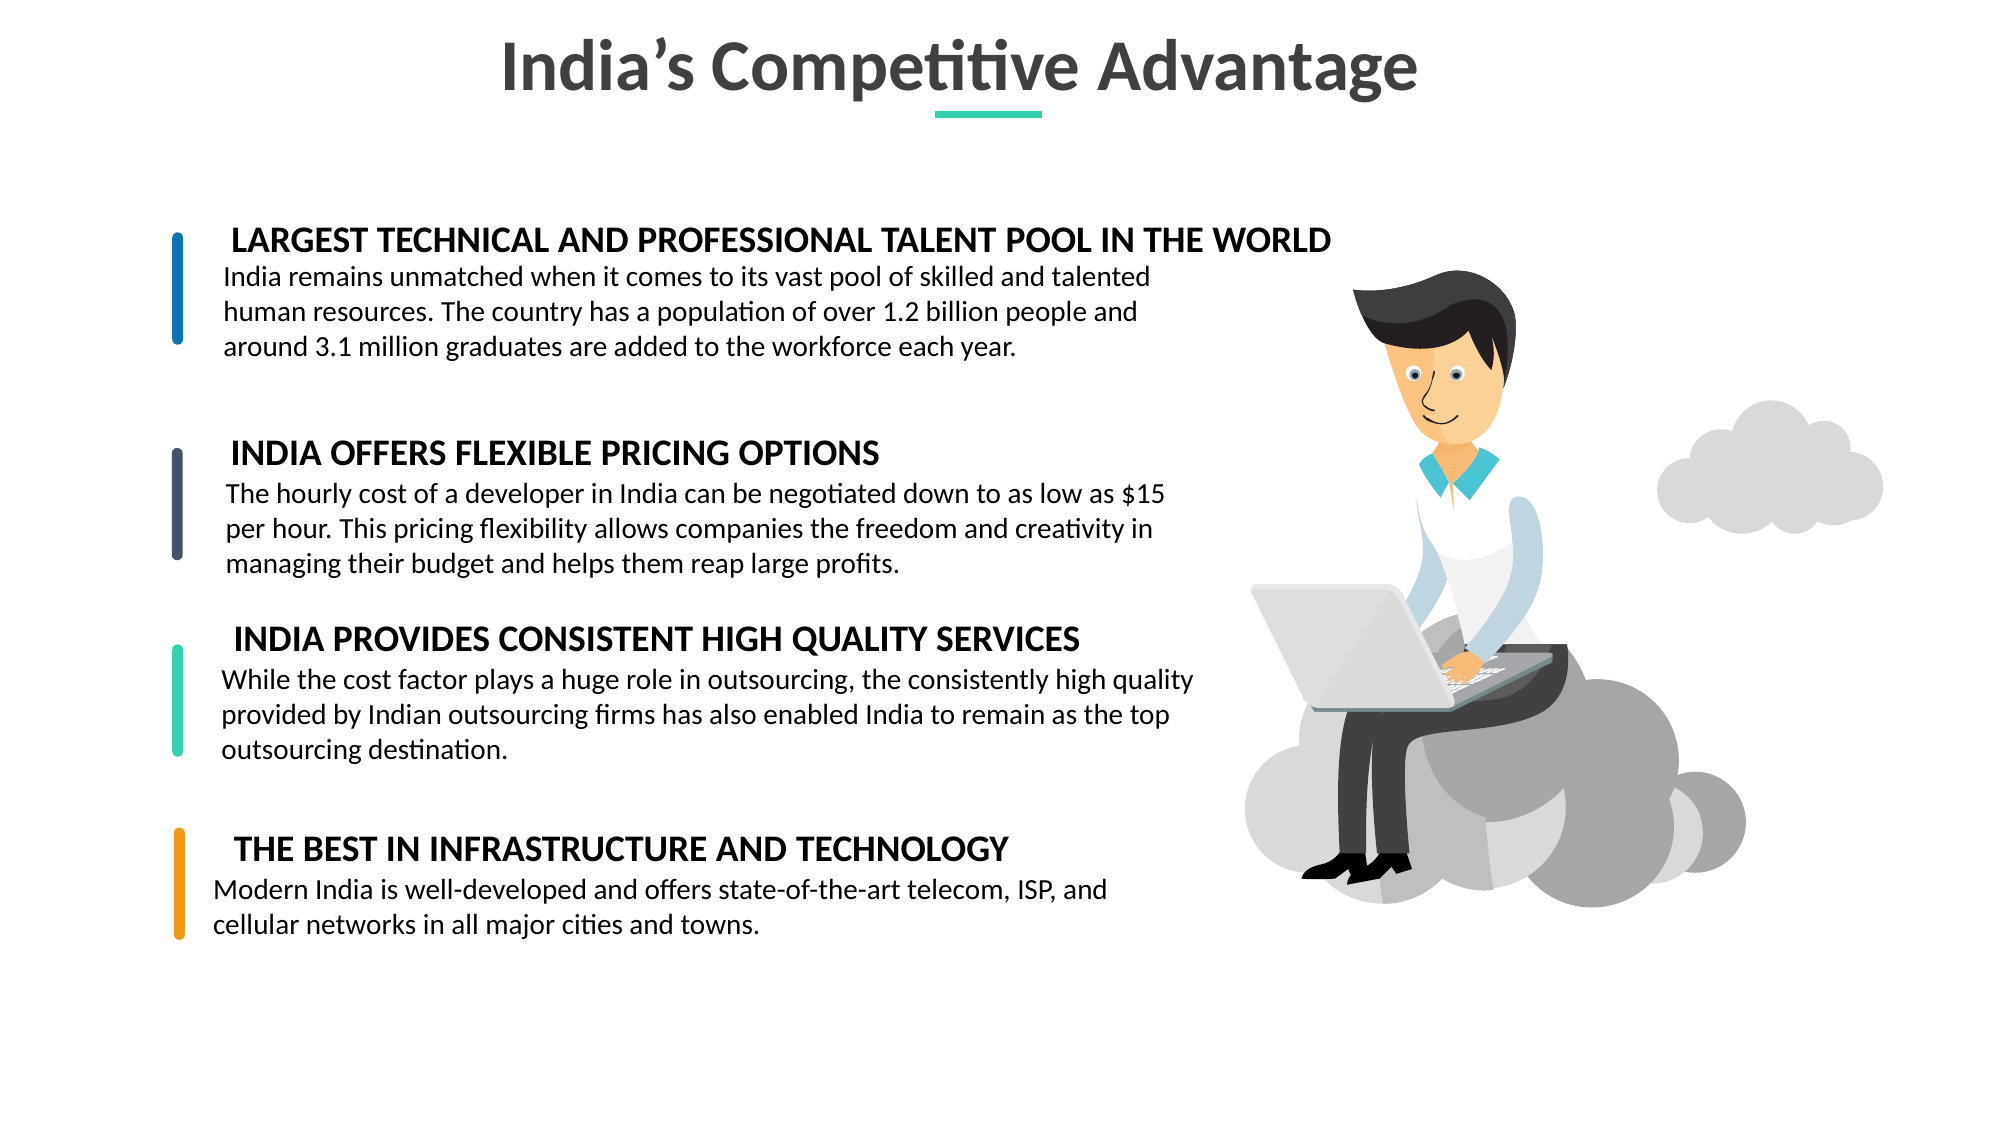

India’s Competitive Advantage
LARGEST TECHNICAL AND PROFESSIONAL TALENT POOL IN THE WORLD

India remains unmatched when it comes to its vast pool of skilled and talented human resources. The country has a population of over 1.2 billion people and around 3.1 million graduates are added to the workforce each year.

INDIA OFFERS FLEXIBLE PRICING OPTIONS

The hourly cost of a developer in India can be negotiated down to as low as $15 per hour. This pricing flexibility allows companies the freedom and creativity in managing their budget and helps them reap large profits.
INDIA PROVIDES CONSISTENT HIGH QUALITY SERVICES

While the cost factor plays a huge role in outsourcing, the consistently high quality provided by Indian outsourcing firms has also enabled India to remain as the top outsourcing destination.

THE BEST IN INFRASTRUCTURE AND TECHNOLOGY

Modern India is well-developed and offers state-of-the-art telecom, ISP, and cellular networks in all major cities and towns.